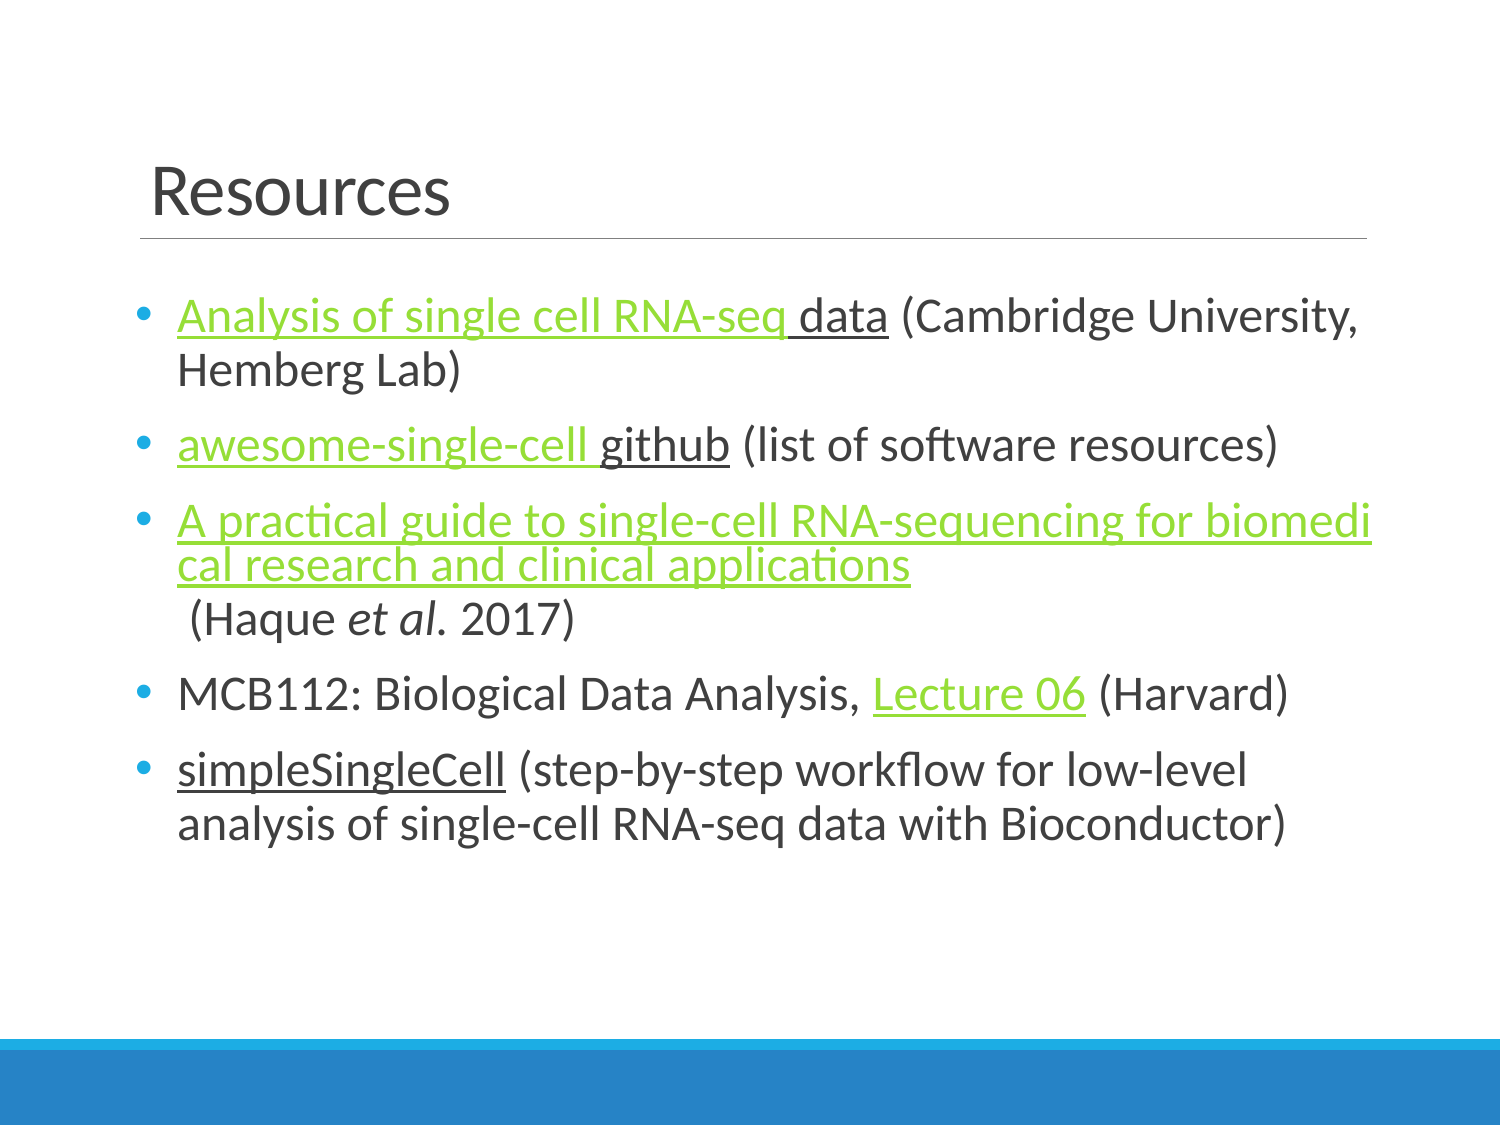

# Resources
Analysis of single cell RNA-seq data (Cambridge University, Hemberg Lab)
awesome-single-cell github (list of software resources)
A practical guide to single-cell RNA-sequencing for biomedical research and clinical applications (Haque et al. 2017)
MCB112: Biological Data Analysis, Lecture 06 (Harvard)
simpleSingleCell (step-by-step workflow for low-level analysis of single-cell RNA-seq data with Bioconductor)